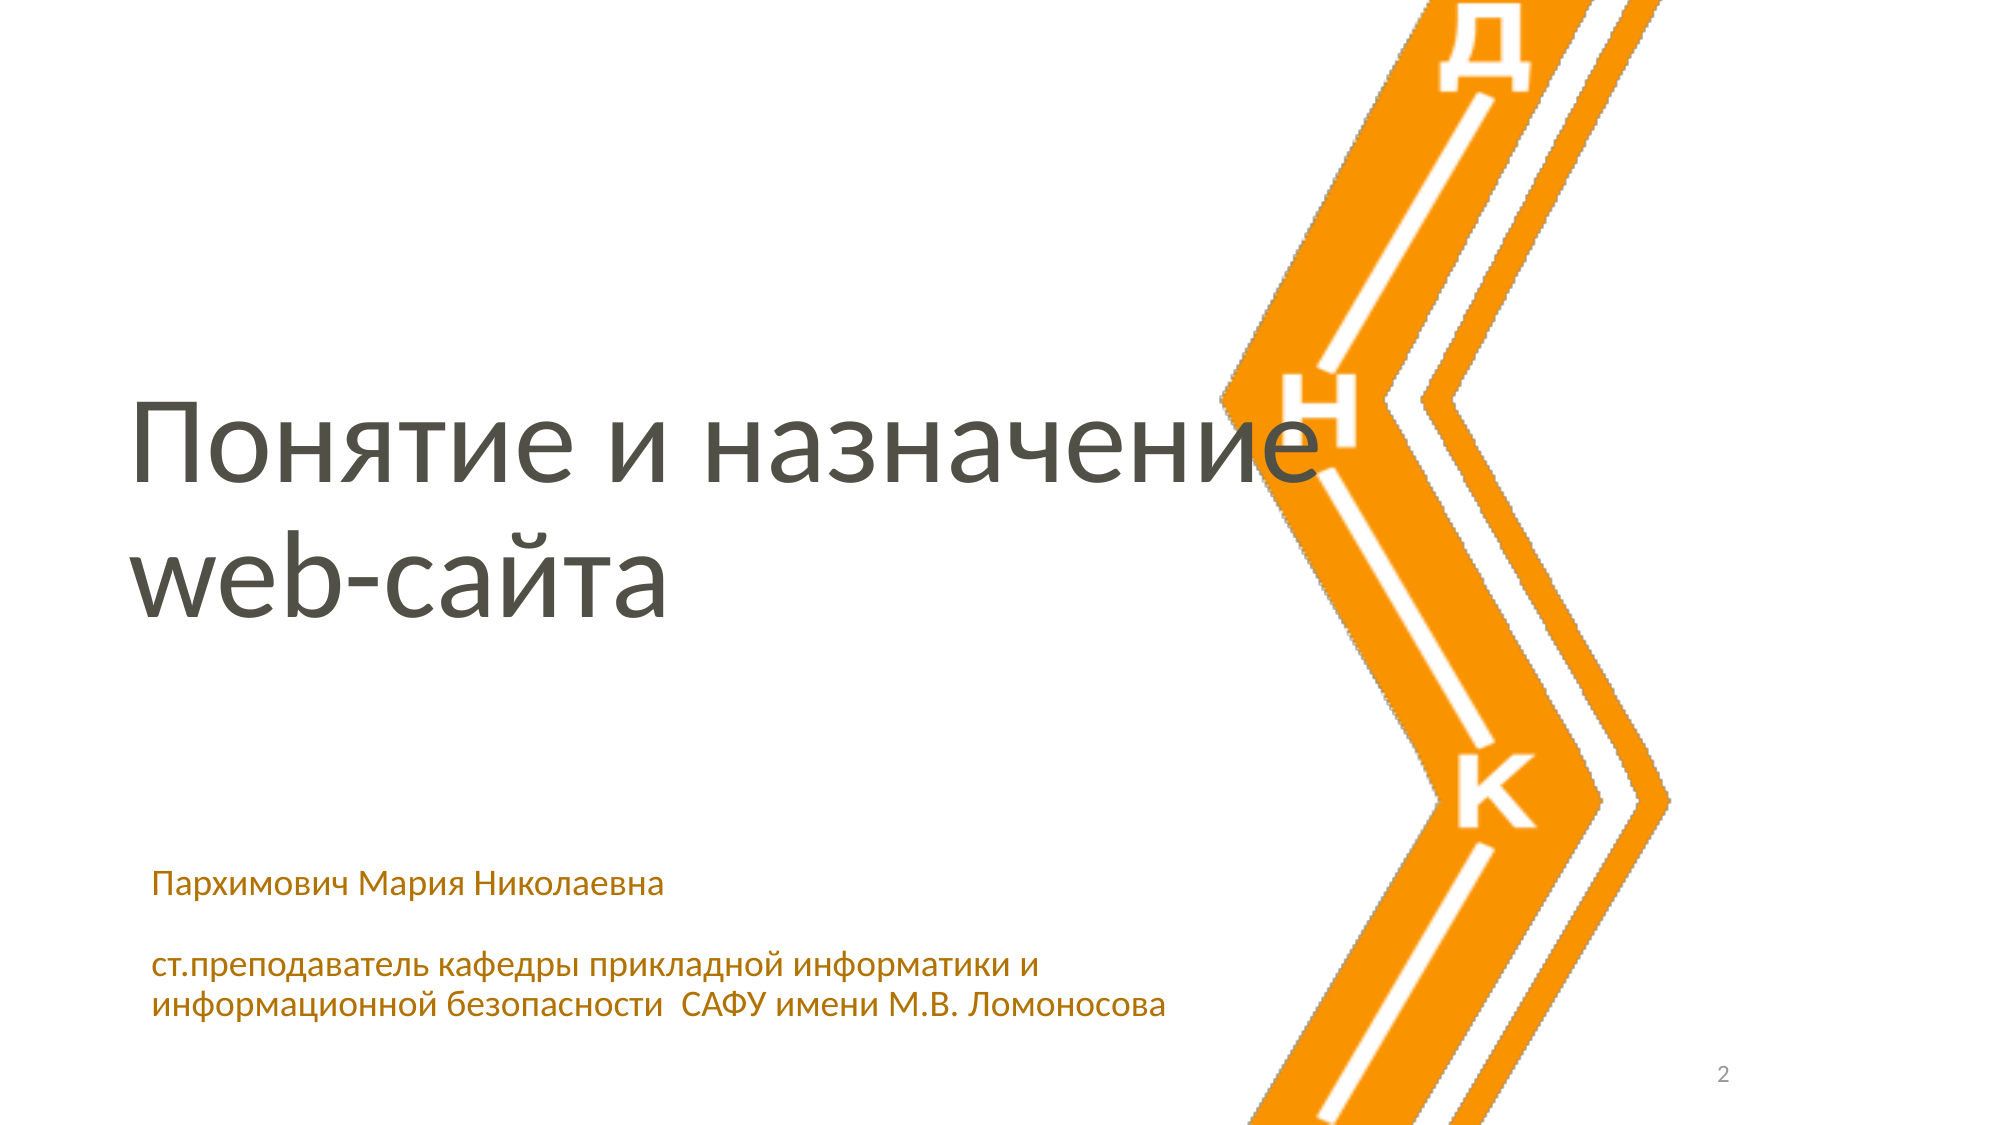

# Понятие и назначение web-сайта
Пархимович Мария Николаевна

ст.преподаватель кафедры прикладной информатики и информационной безопасности  САФУ имени М.В. Ломоносова
2